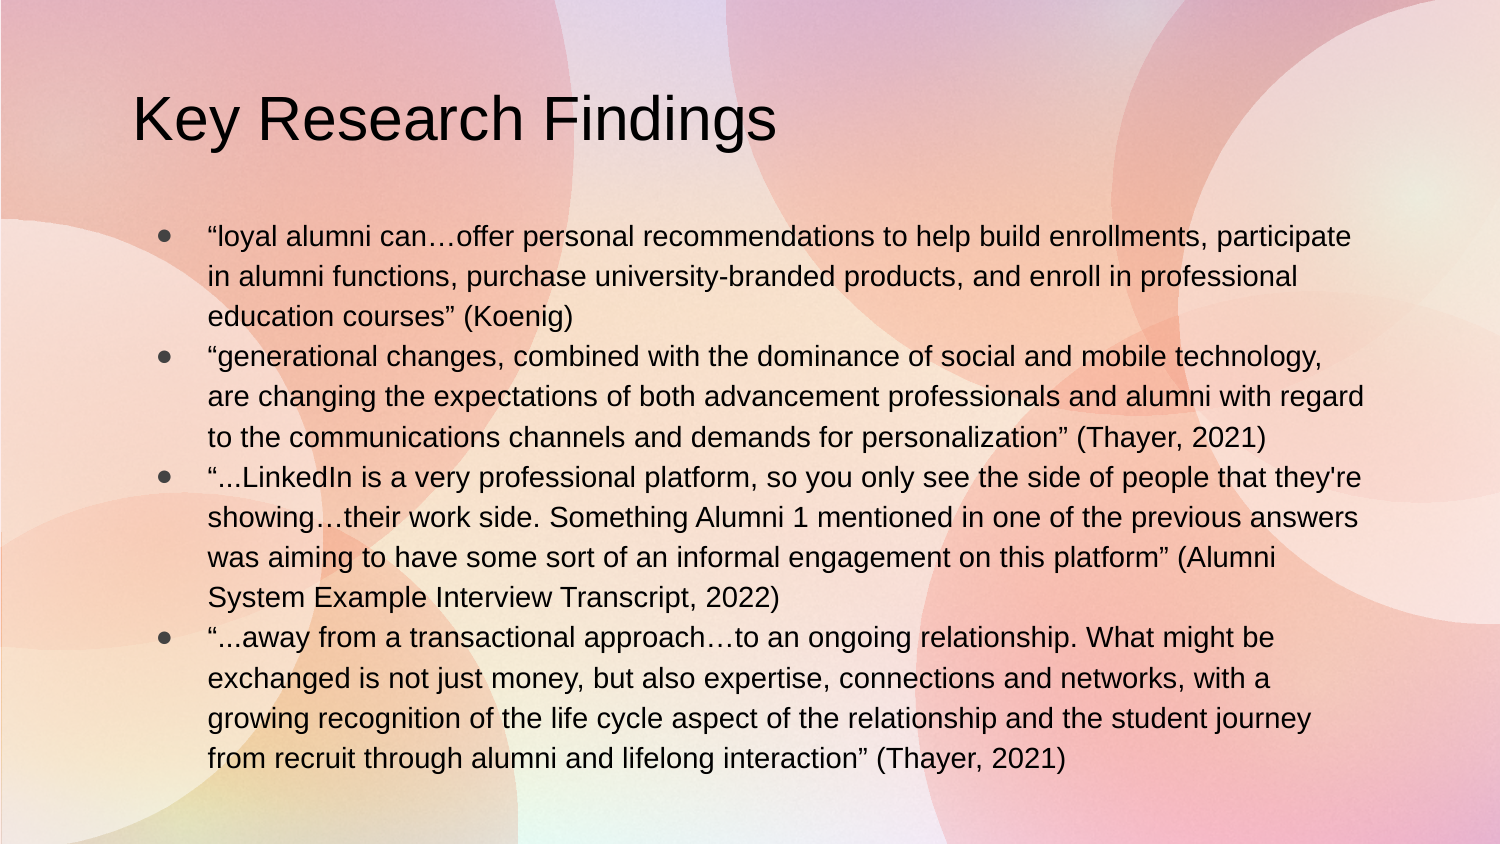

# Key Research Findings
“loyal alumni can…offer personal recommendations to help build enrollments, participate in alumni functions, purchase university-branded products, and enroll in professional education courses” (Koenig)
“generational changes, combined with the dominance of social and mobile technology, are changing the expectations of both advancement professionals and alumni with regard to the communications channels and demands for personalization” (Thayer, 2021)
“...LinkedIn is a very professional platform, so you only see the side of people that they're showing…their work side. Something Alumni 1 mentioned in one of the previous answers was aiming to have some sort of an informal engagement on this platform” (Alumni System Example Interview Transcript, 2022)
“...away from a transactional approach…to an ongoing relationship. What might be exchanged is not just money, but also expertise, connections and networks, with a growing recognition of the life cycle aspect of the relationship and the student journey from recruit through alumni and lifelong interaction” (Thayer, 2021)